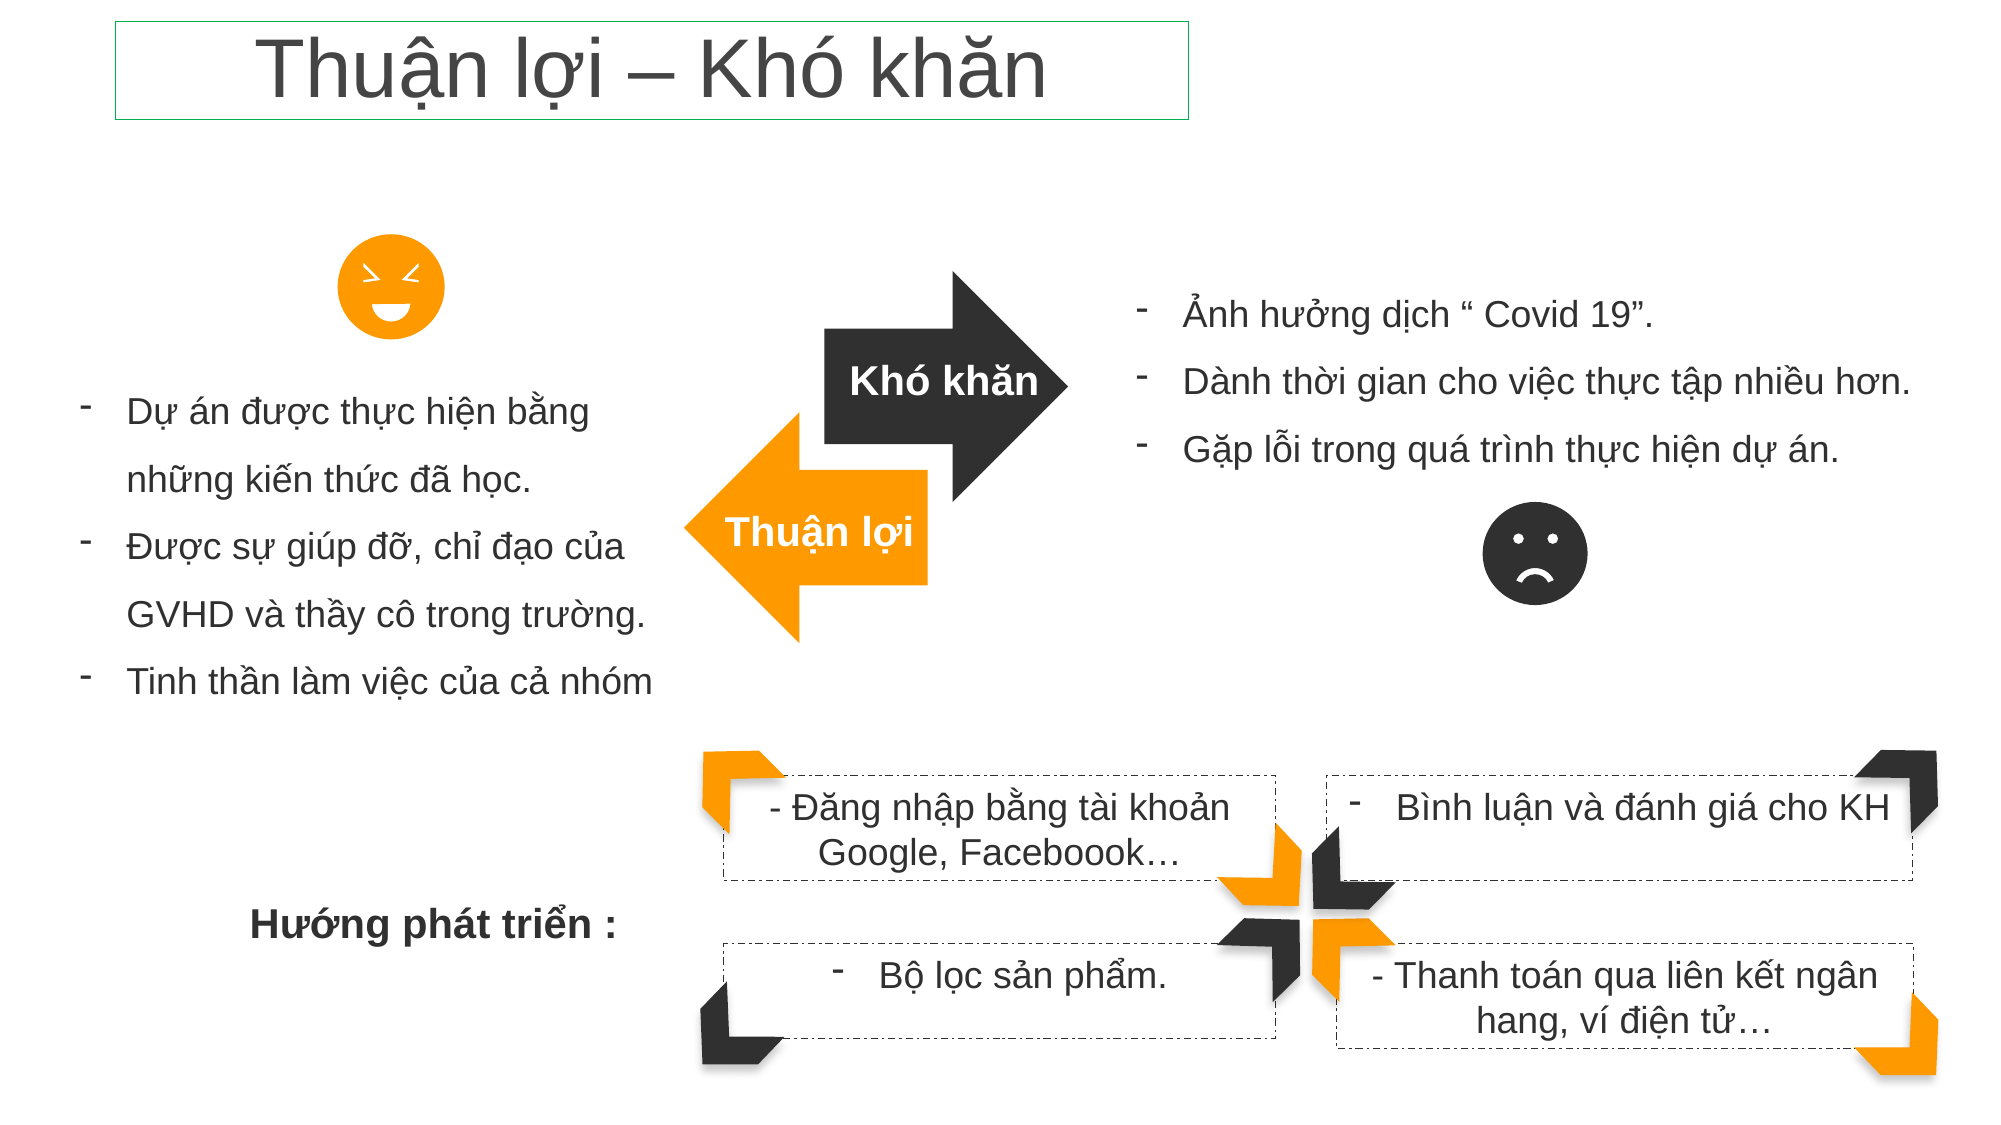

Thuận lợi – Khó khăn

Ảnh hưởng dịch “ Covid 19”.
Dành thời gian cho việc thực tập nhiều hơn.
Gặp lỗi trong quá trình thực hiện dự án.

Khó khăn
Dự án được thực hiện bằng những kiến thức đã học.
Được sự giúp đỡ, chỉ đạo của GVHD và thầy cô trong trường.
Tinh thần làm việc của cả nhóm
Thuận lợi

- Đăng nhập bằng tài khoản Google, Faceboook…
Bình luận và đánh giá cho KH

Hướng phát triển :

Bộ lọc sản phẩm.

- Thanh toán qua liên kết ngân hang, ví điện tử…